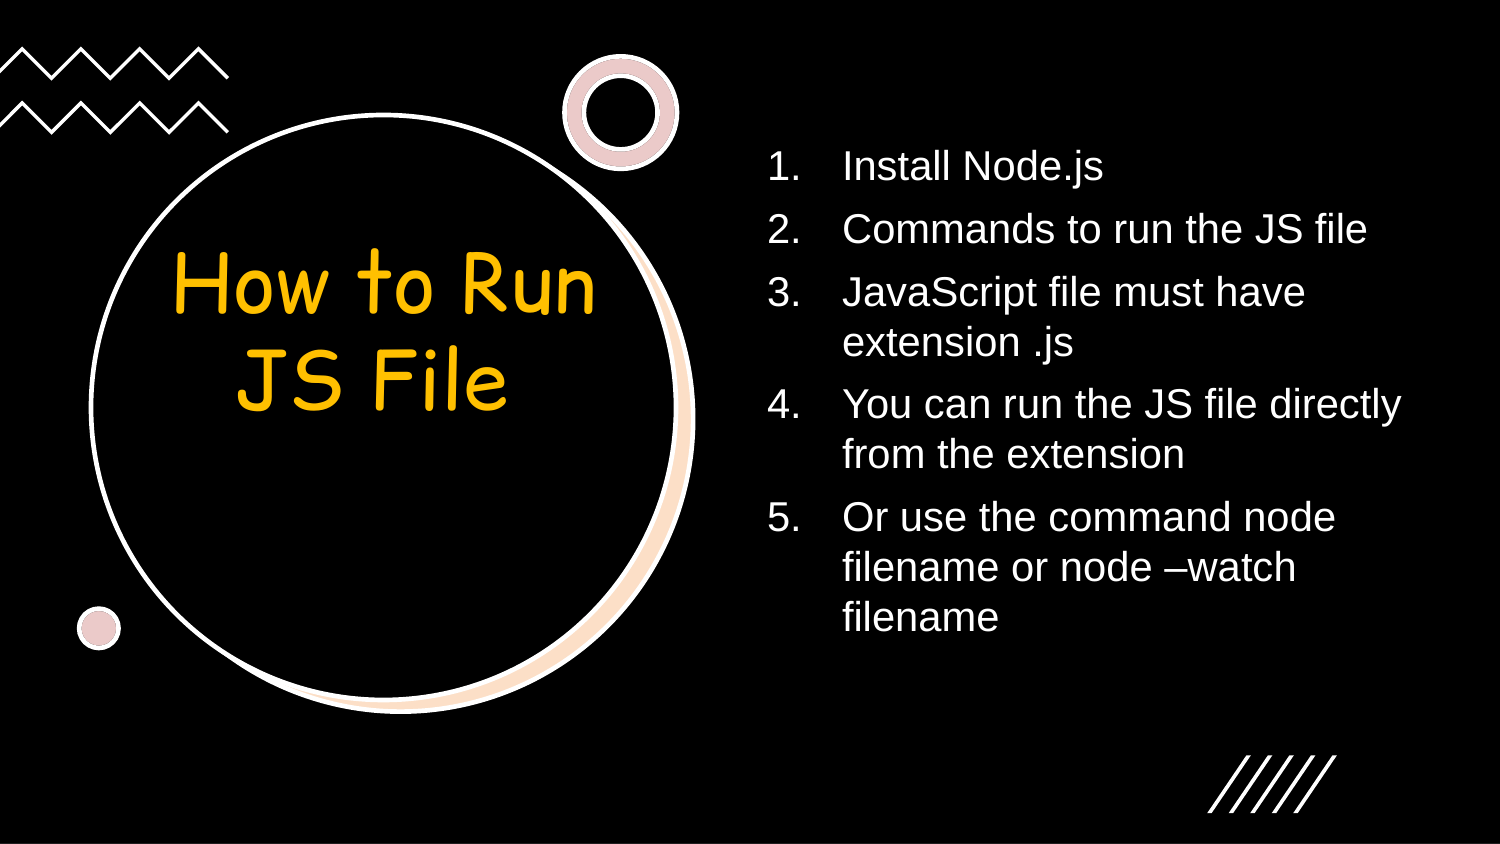

Install Node.js
Commands to run the JS file
JavaScript file must have extension .js
You can run the JS file directly from the extension
Or use the command node filename or node –watch filename

# How to Run JS File